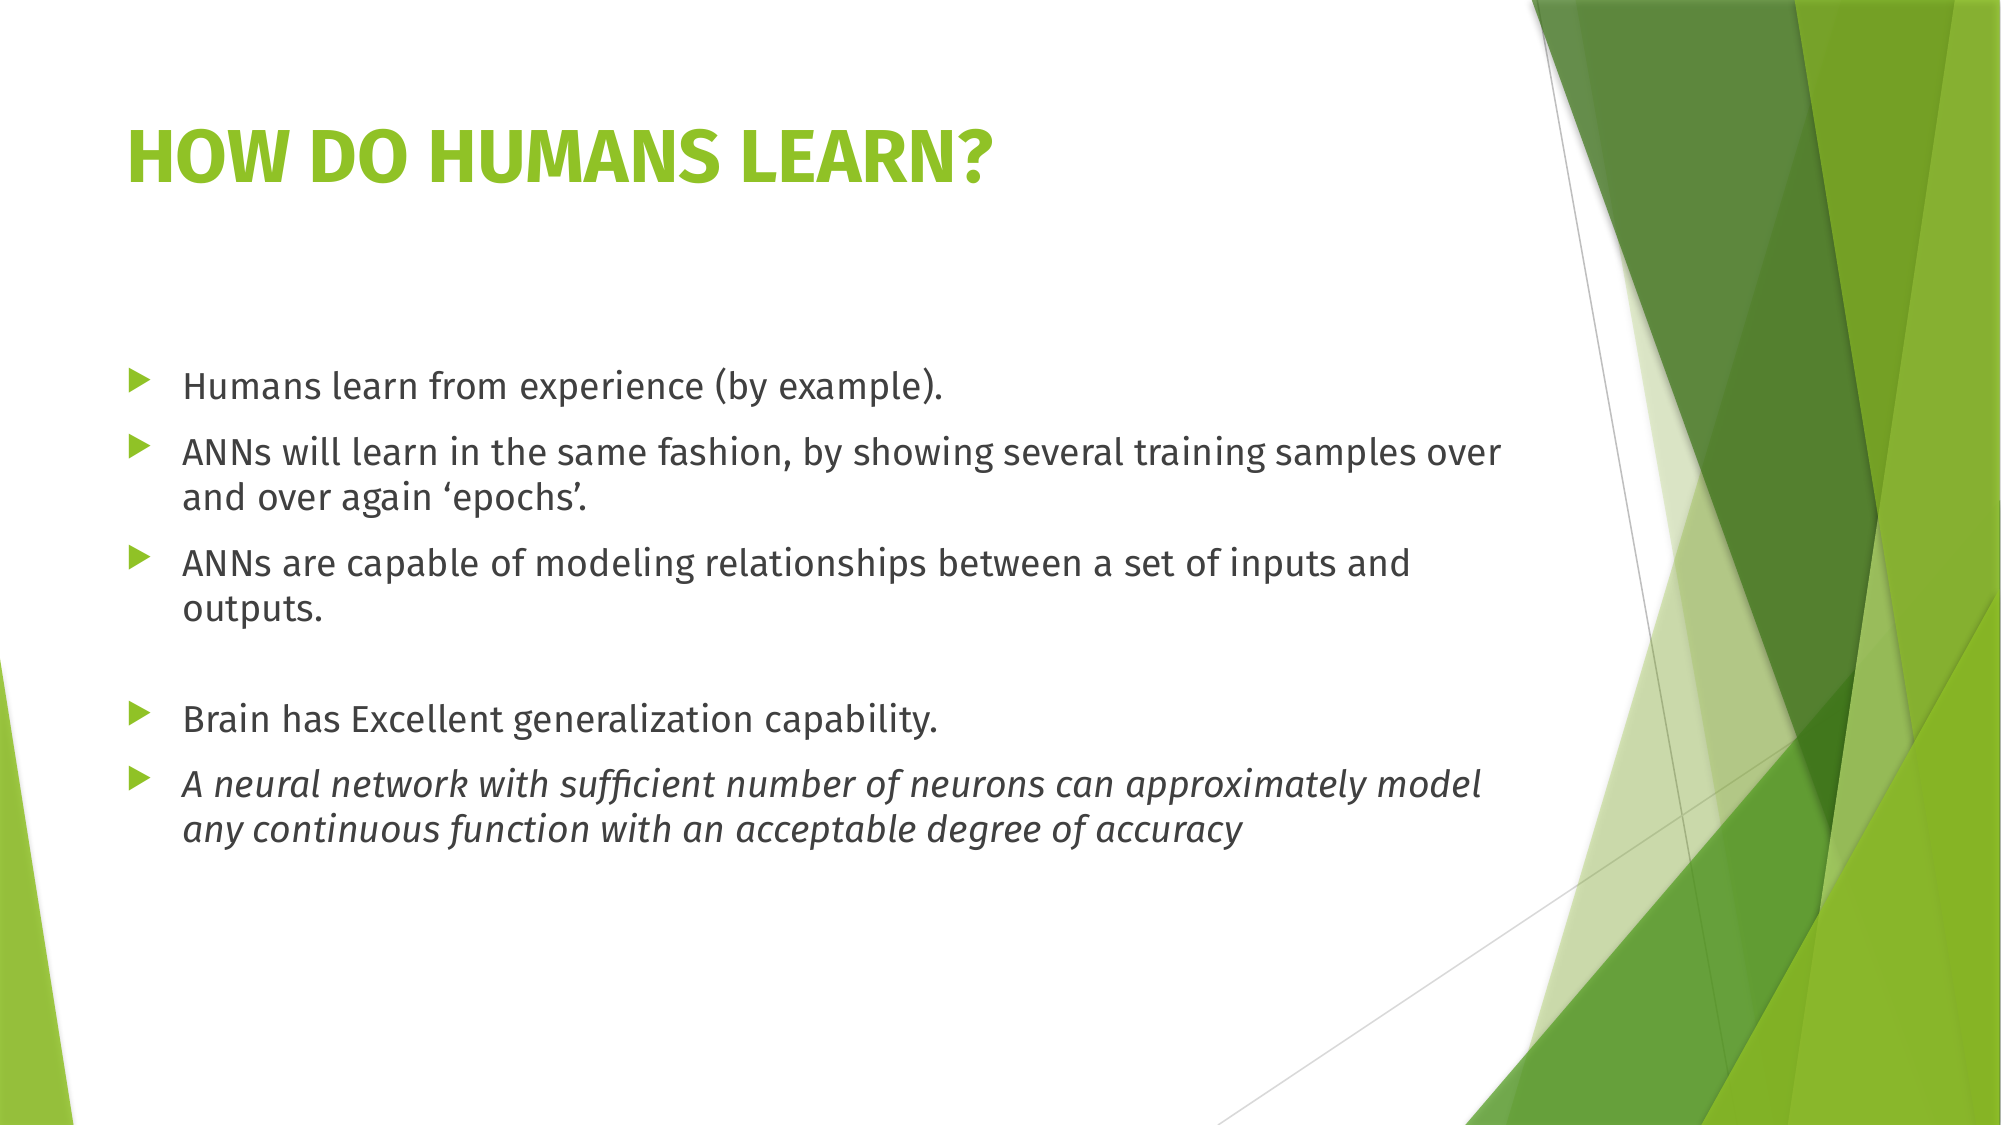

# HOW DO HUMANS LEARN?
Humans learn from experience (by example).
ANNs will learn in the same fashion, by showing several training samples over and over again ‘epochs’.
ANNs are capable of modeling relationships between a set of inputs and outputs.
Brain has Excellent generalization capability.
A neural network with sufficient number of neurons can approximately model any continuous function with an acceptable degree of accuracy